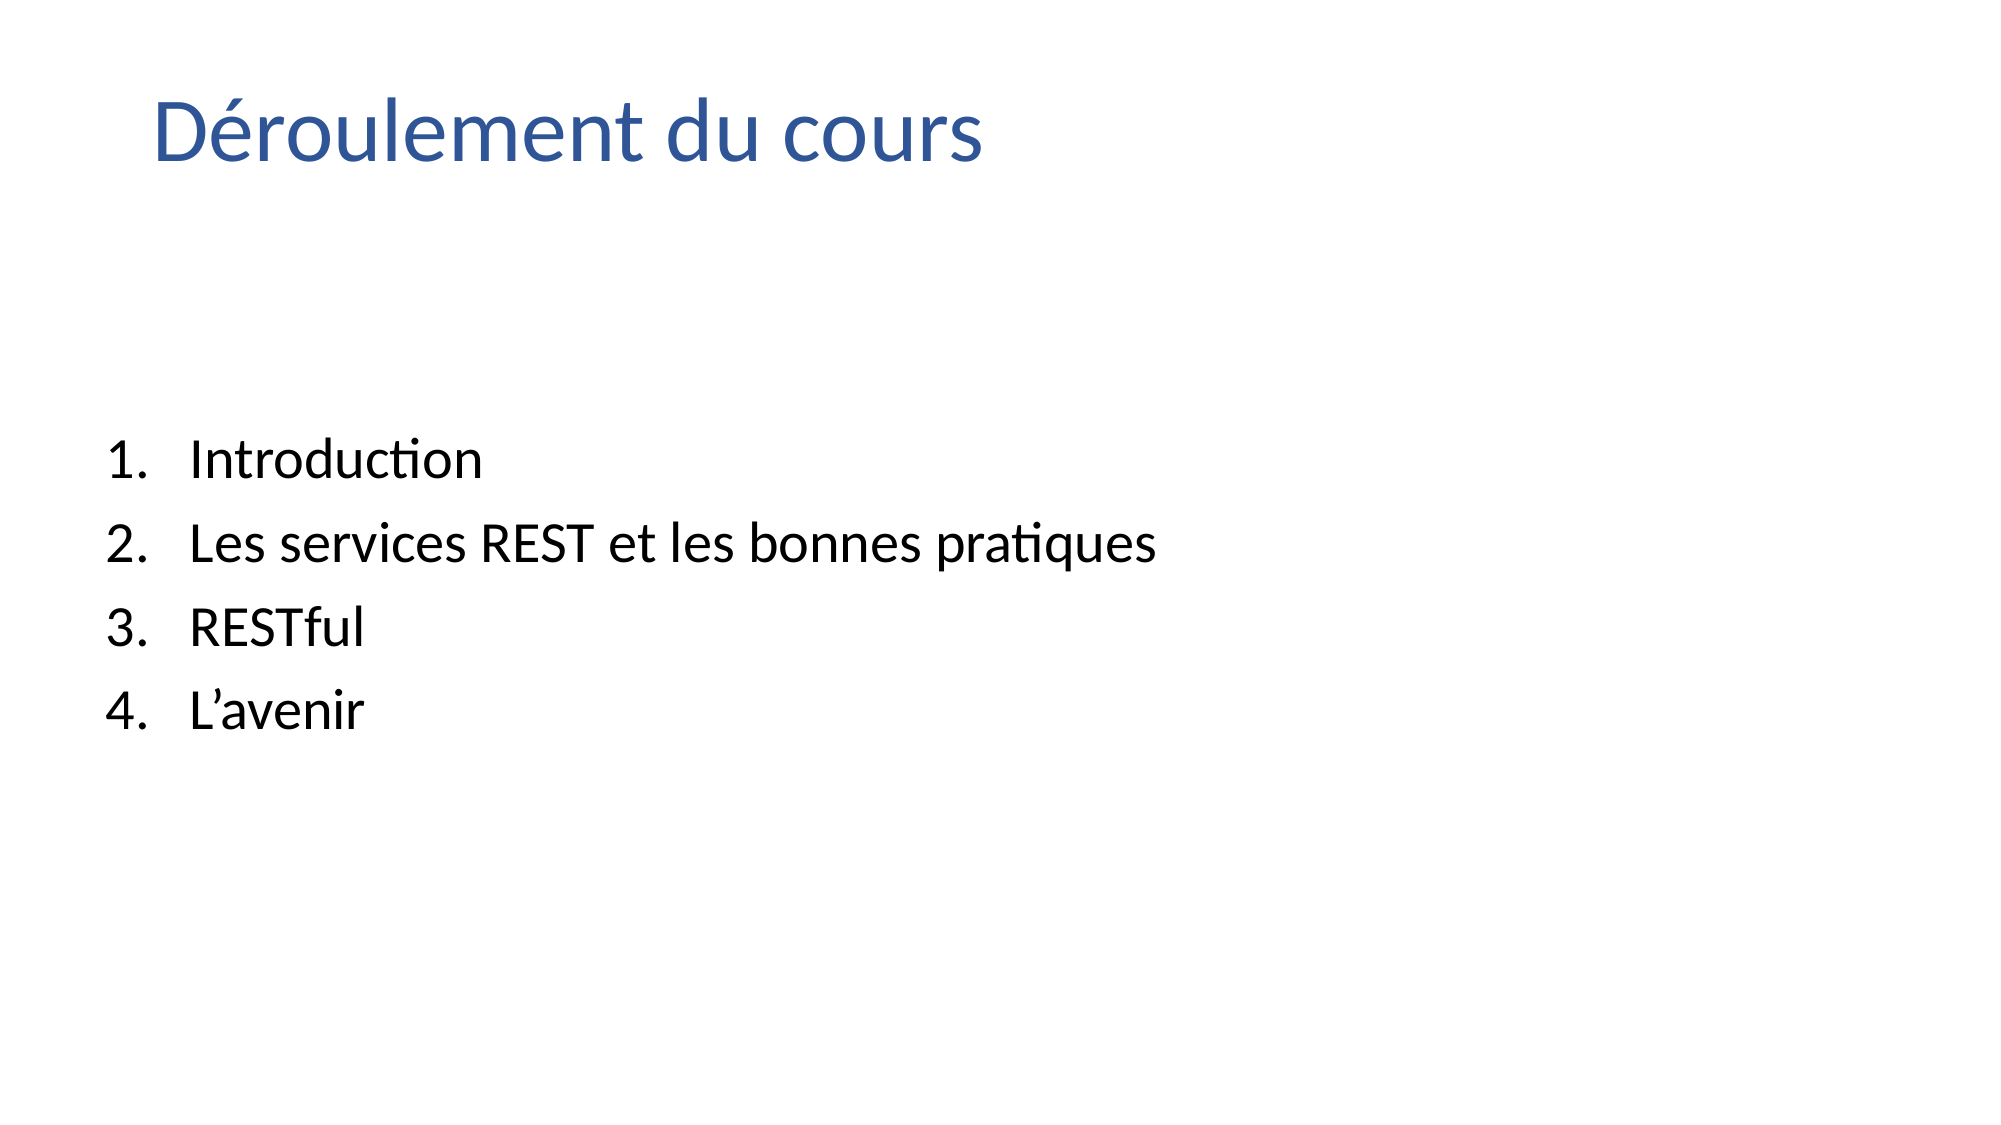

# Déroulement du cours

Introduction
Les services REST et les bonnes pratiques
RESTful
L’avenir